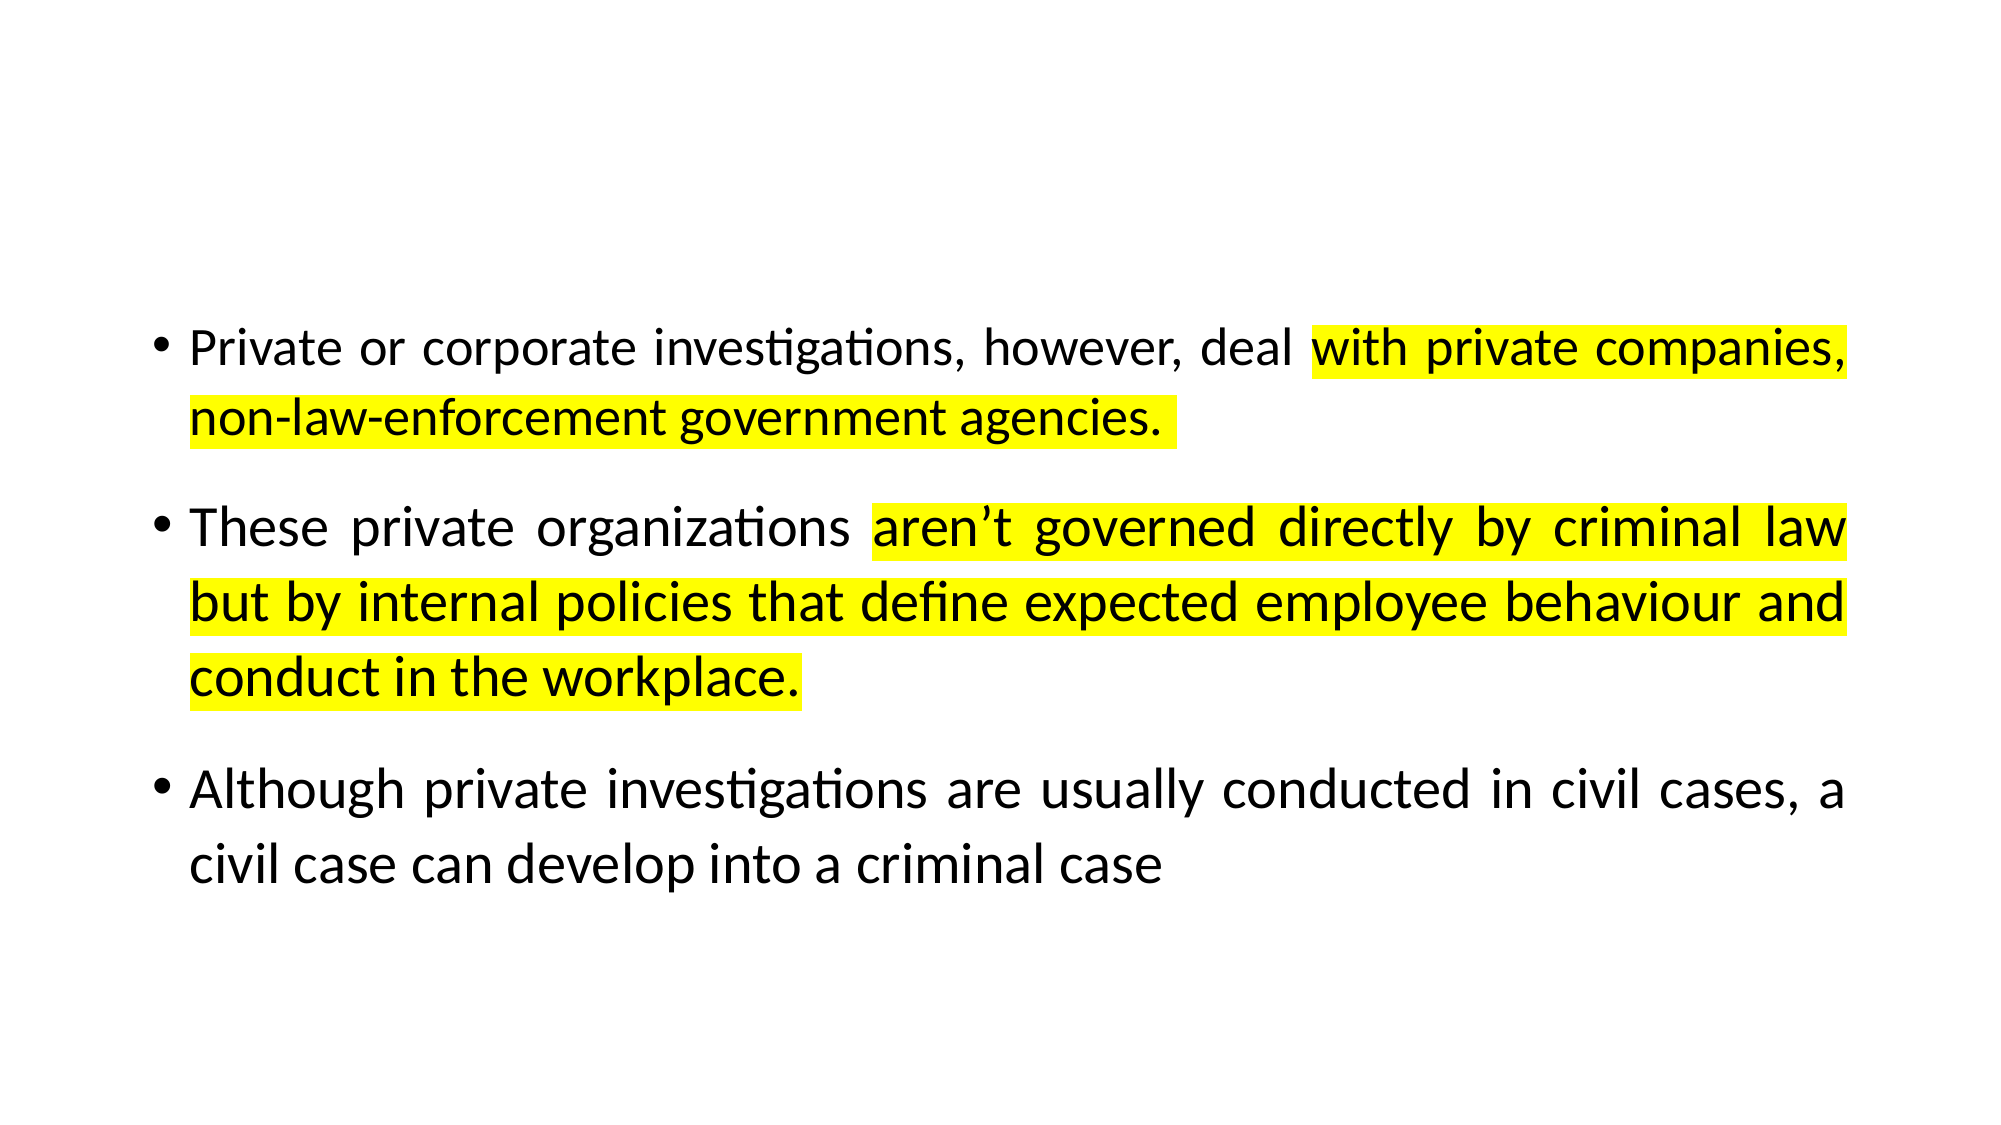

#
Private or corporate investigations, however, deal with private companies, non-law-enforcement government agencies.
These private organizations aren’t governed directly by criminal law but by internal policies that define expected employee behaviour and conduct in the workplace.
Although private investigations are usually conducted in civil cases, a civil case can develop into a criminal case